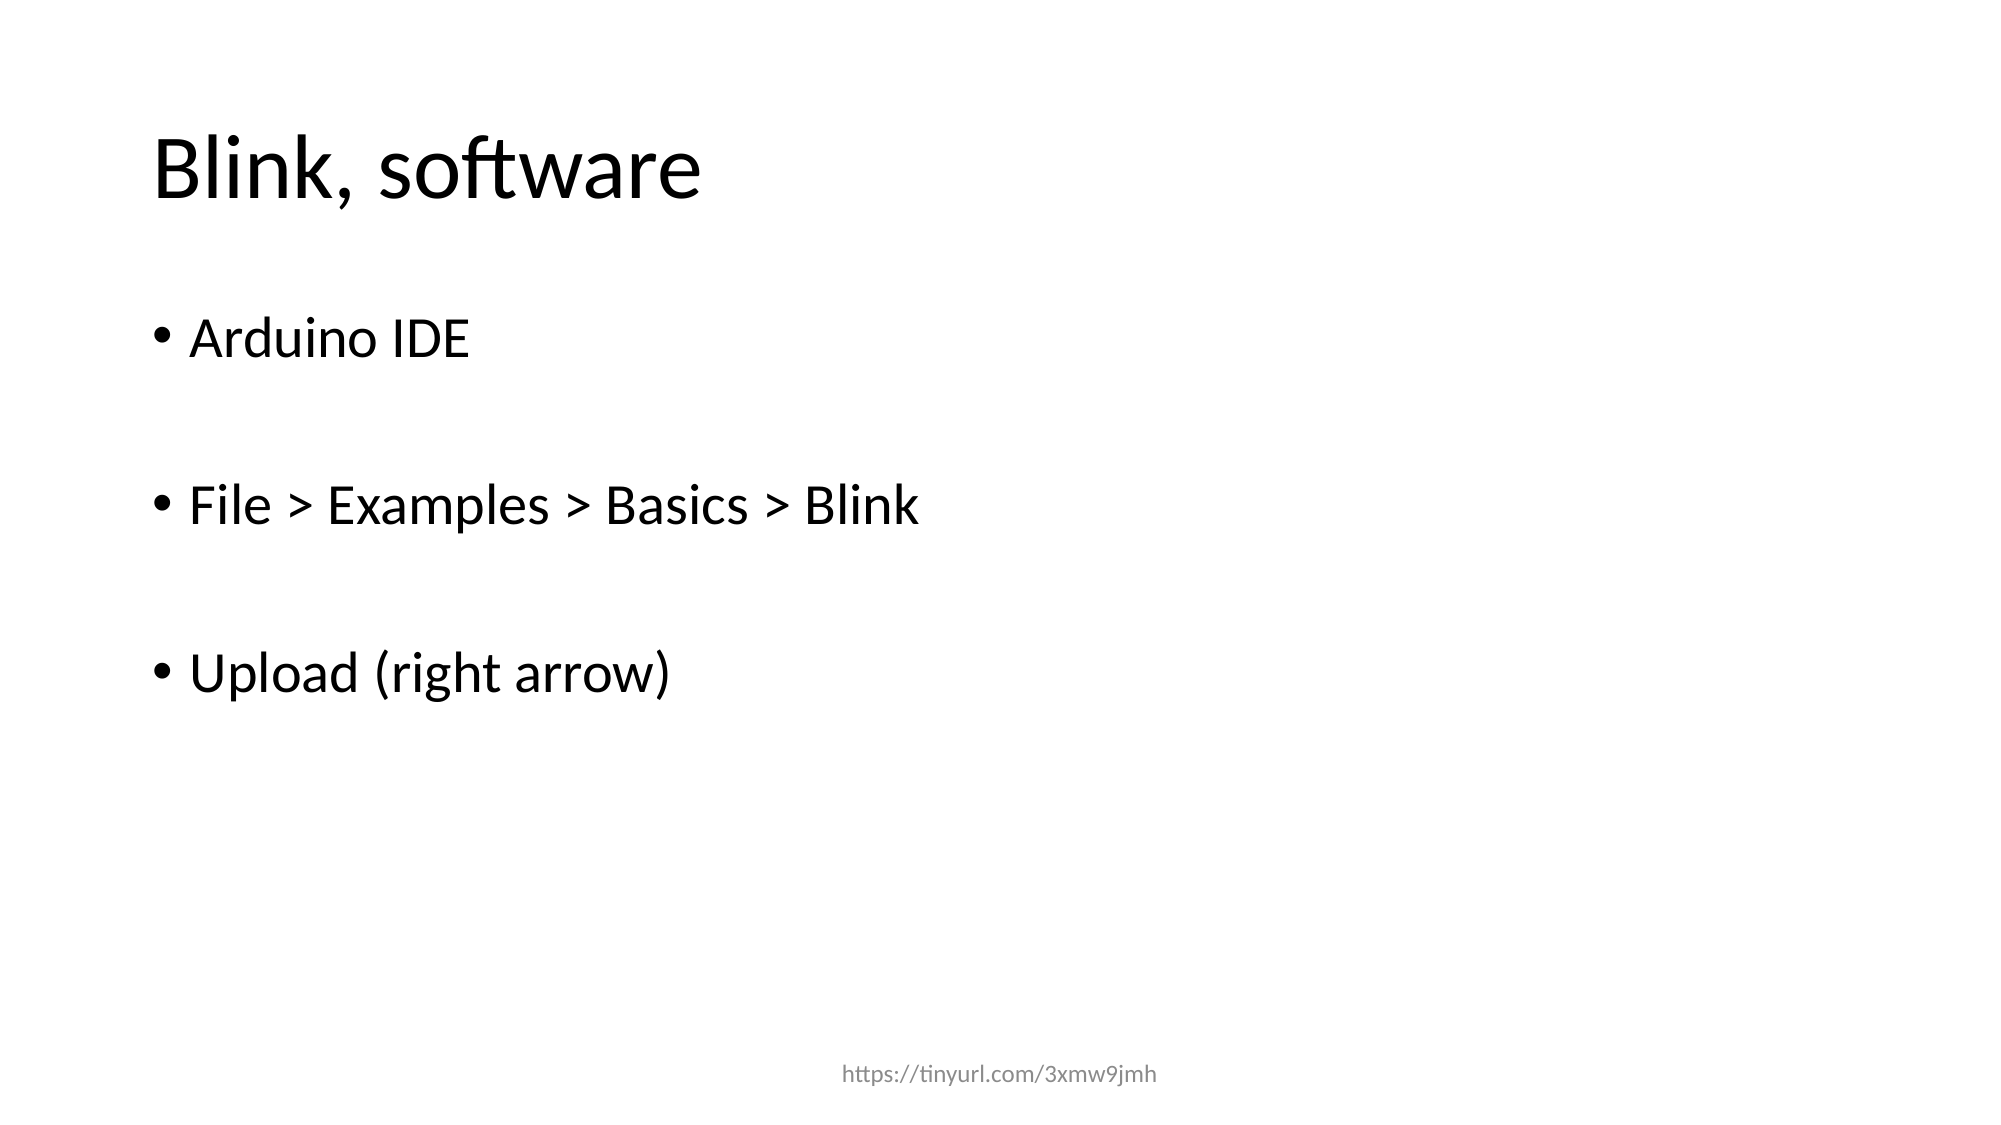

# Blink, software
Arduino IDE

File > Examples > Basics > Blink

Upload (right arrow)
https://tinyurl.com/3xmw9jmh